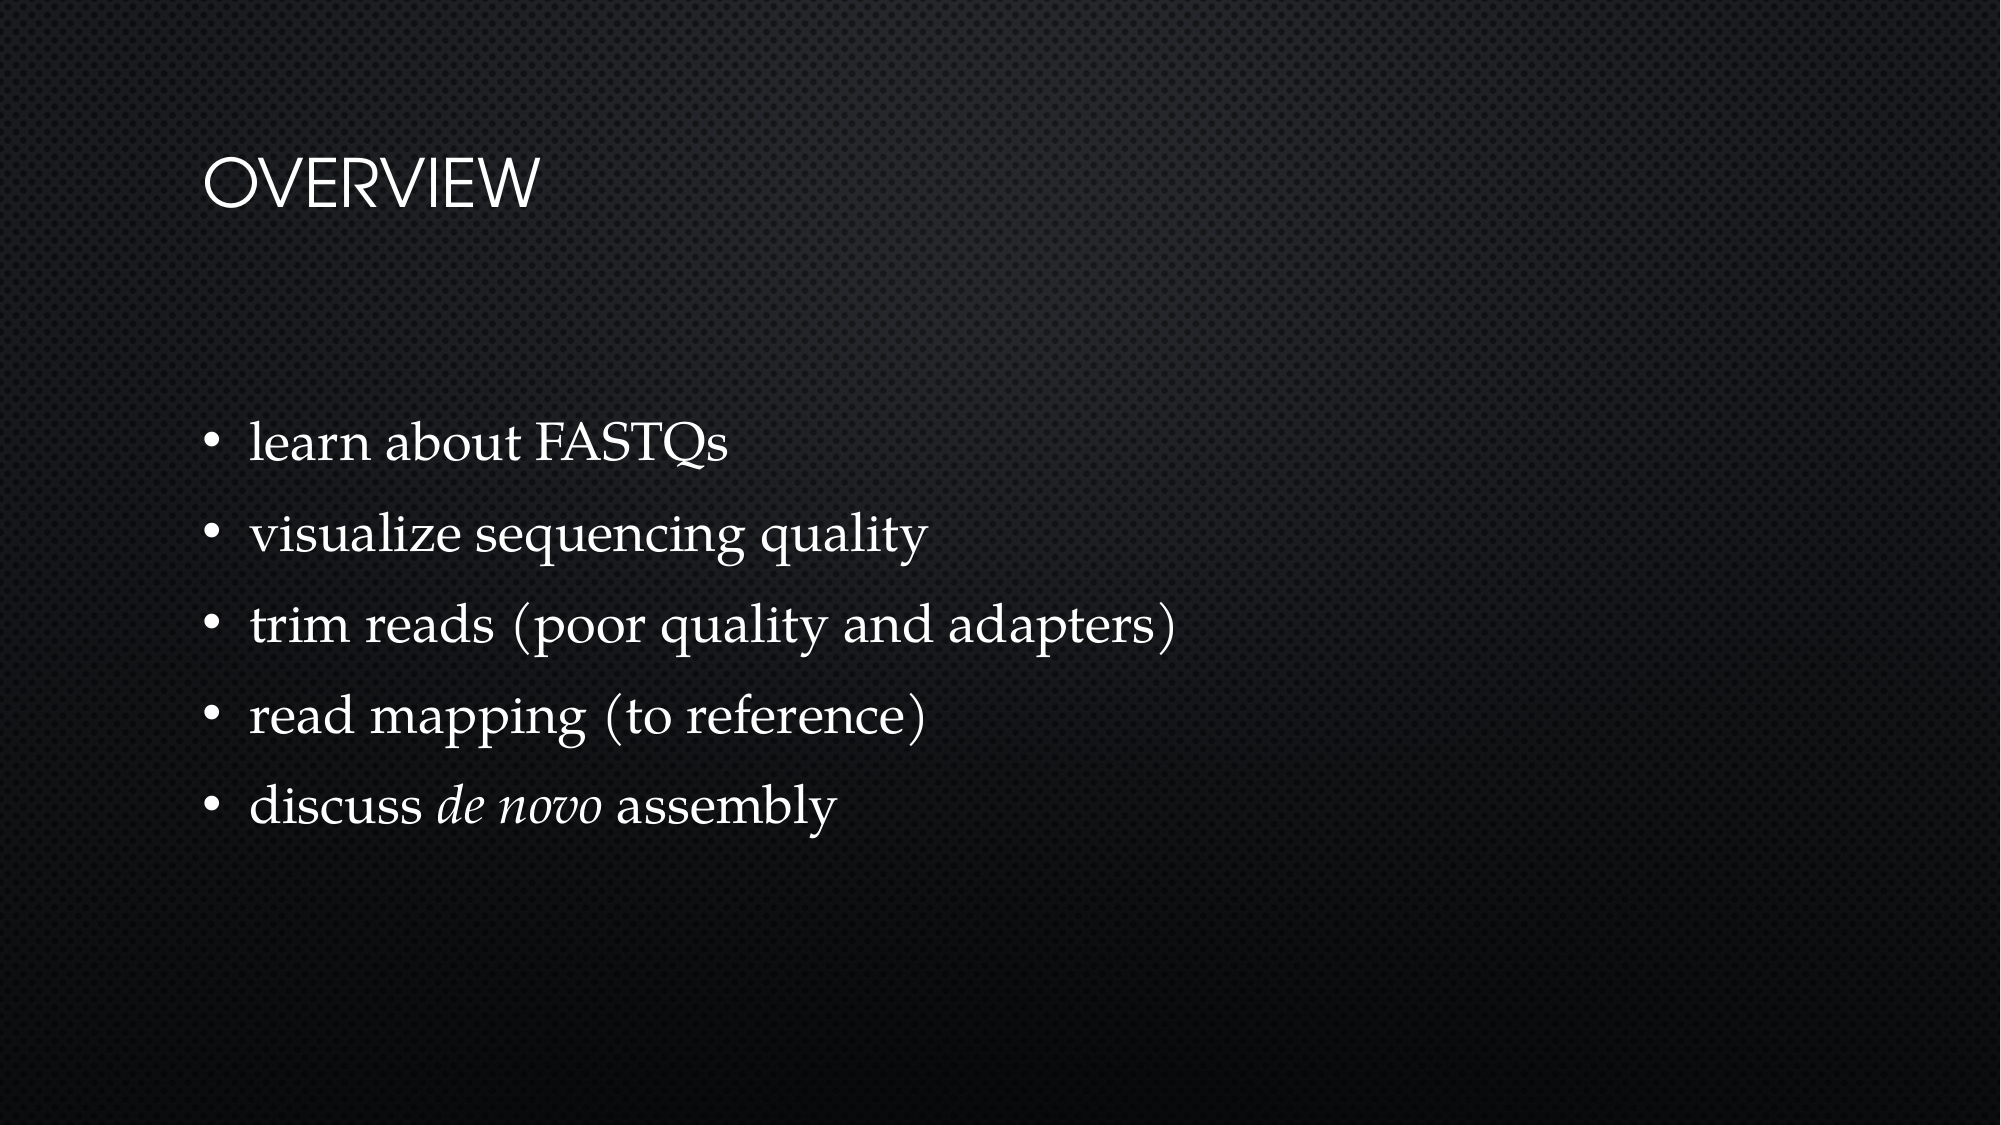

# Overview
learn about FASTQs
visualize sequencing quality
trim reads (poor quality and adapters)
read mapping (to reference)
discuss de novo assembly